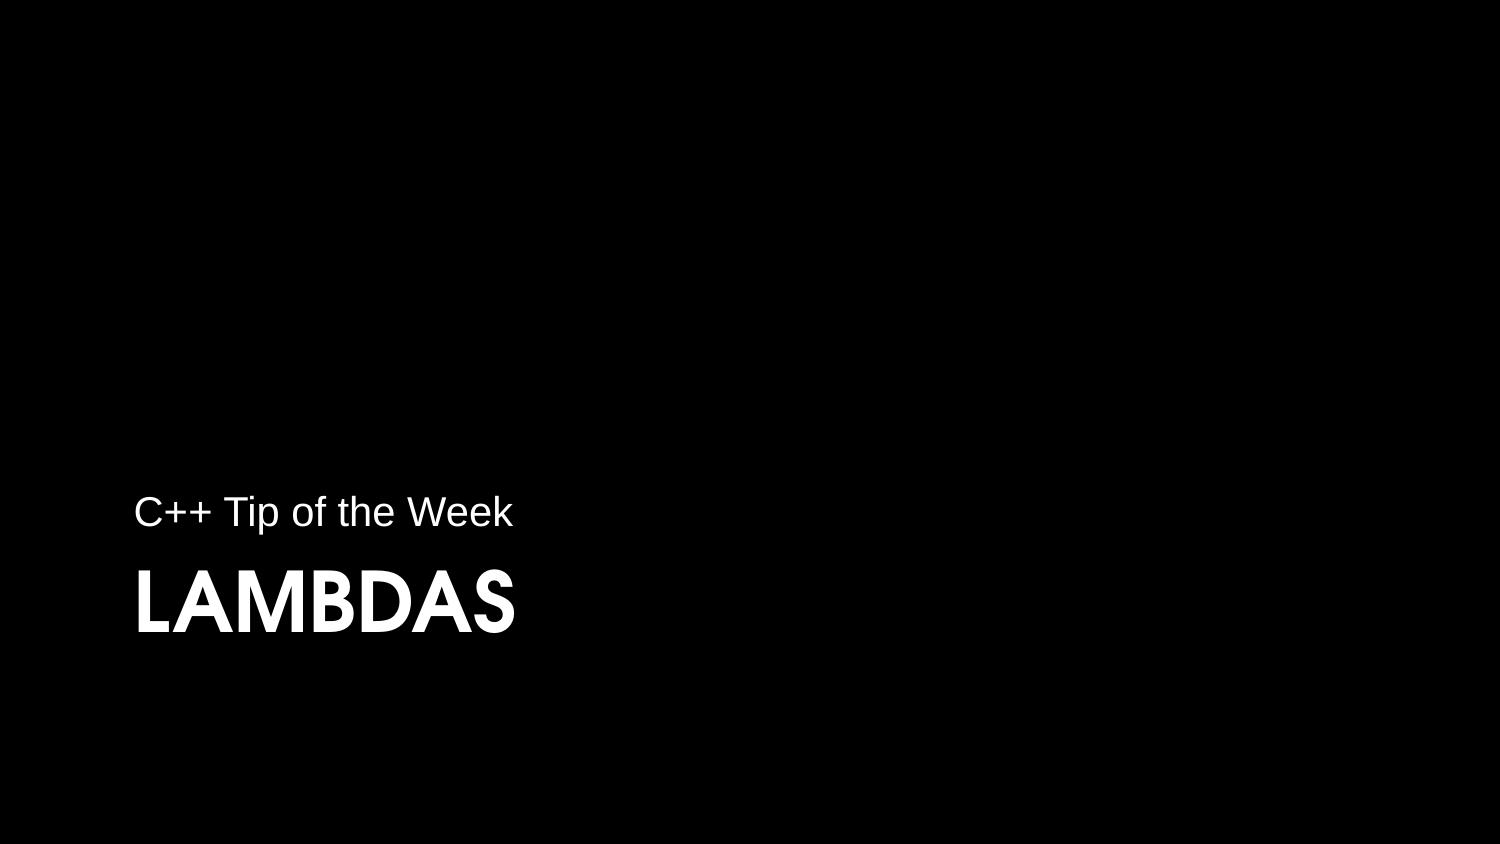

C++ Tip of the Week
# Lambdas